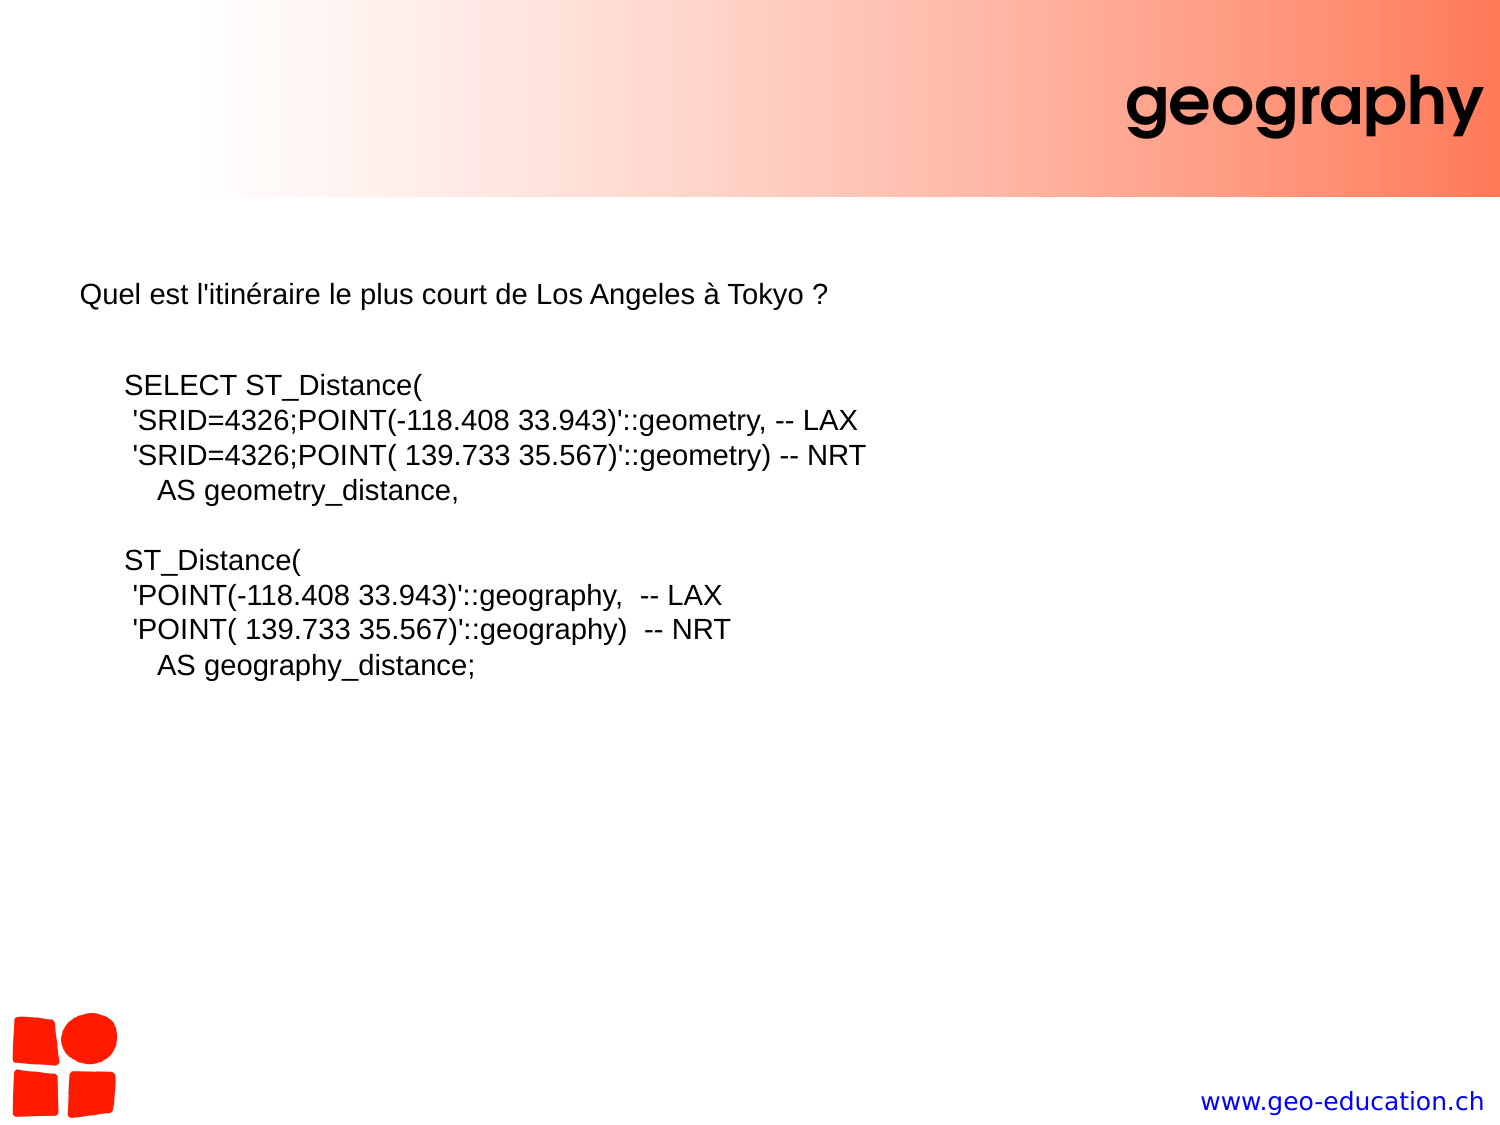

# geography
Quel est l'itinéraire le plus court de Los Angeles à Tokyo ?
SELECT ST_Distance(
 'SRID=4326;POINT(-118.408 33.943)'::geometry, -- LAX
 'SRID=4326;POINT( 139.733 35.567)'::geometry) -- NRT
    AS geometry_distance,

ST_Distance(
 'POINT(-118.408 33.943)'::geography,  -- LAX
 'POINT( 139.733 35.567)'::geography)  -- NRT
    AS geography_distance;